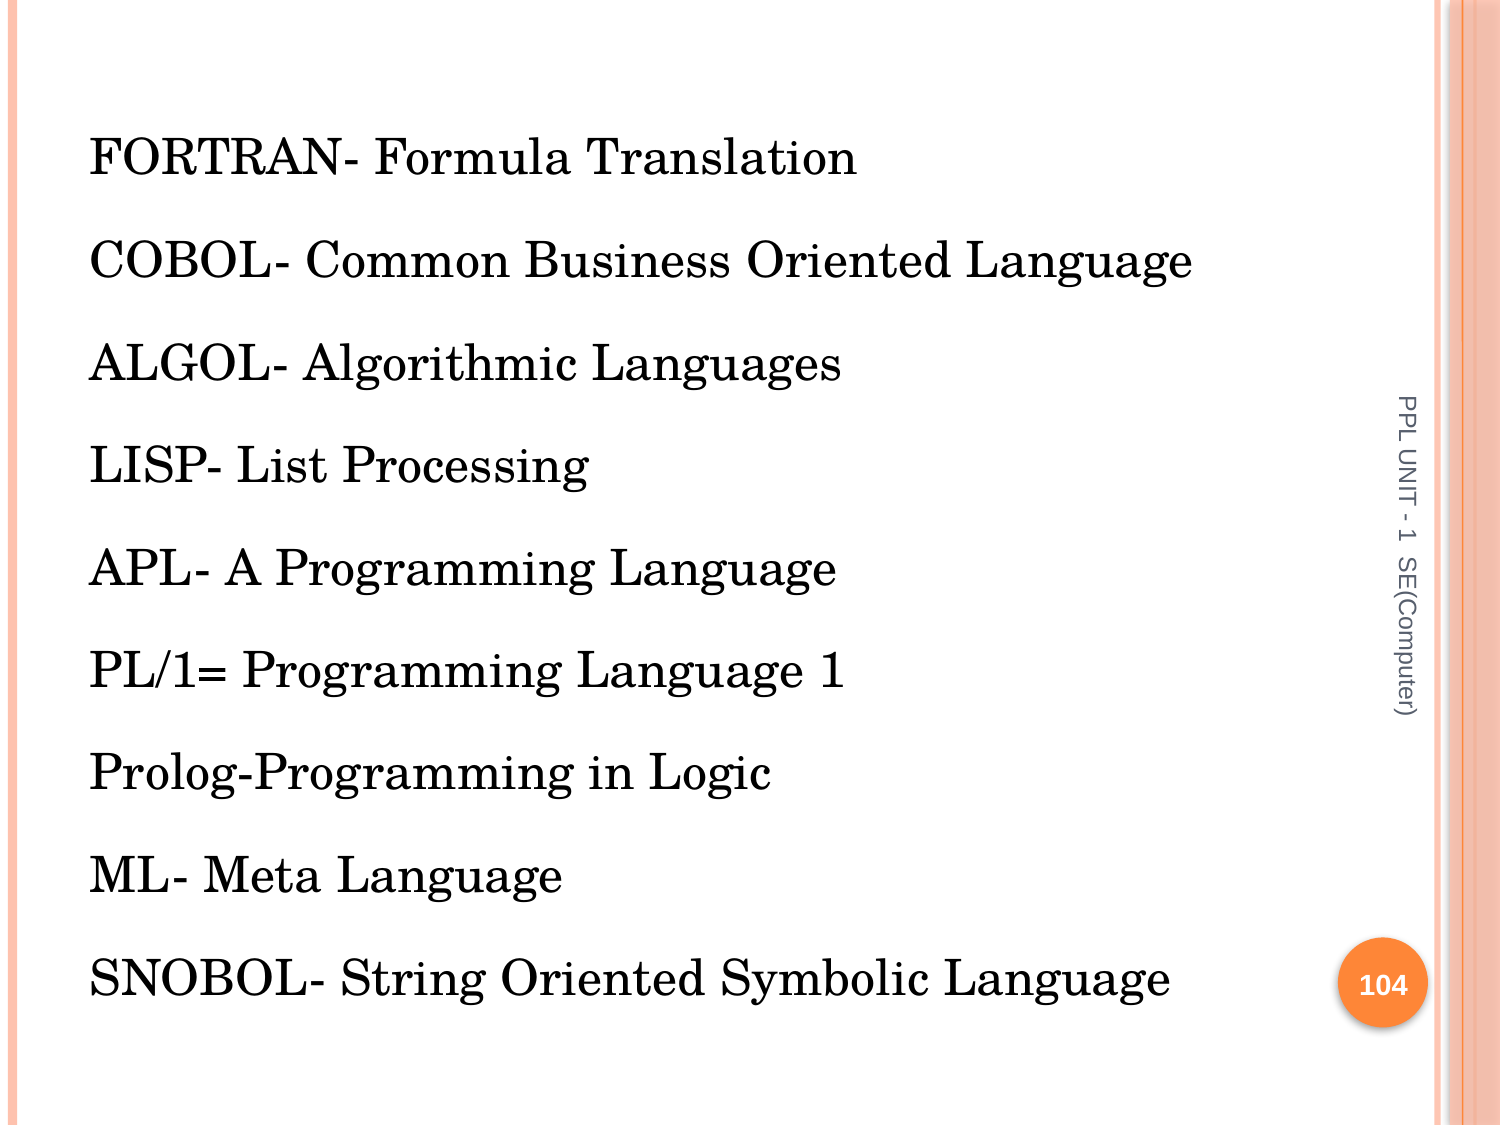

FORTRAN- Formula Translation
COBOL- Common Business Oriented Language
ALGOL- Algorithmic Languages
LISP- List Processing
APL- A Programming Language
PL/1= Programming Language 1
Prolog-Programming in Logic
ML- Meta Language
SNOBOL- String Oriented Symbolic Language

PPL UNIT - 1  SE(Computer)
104